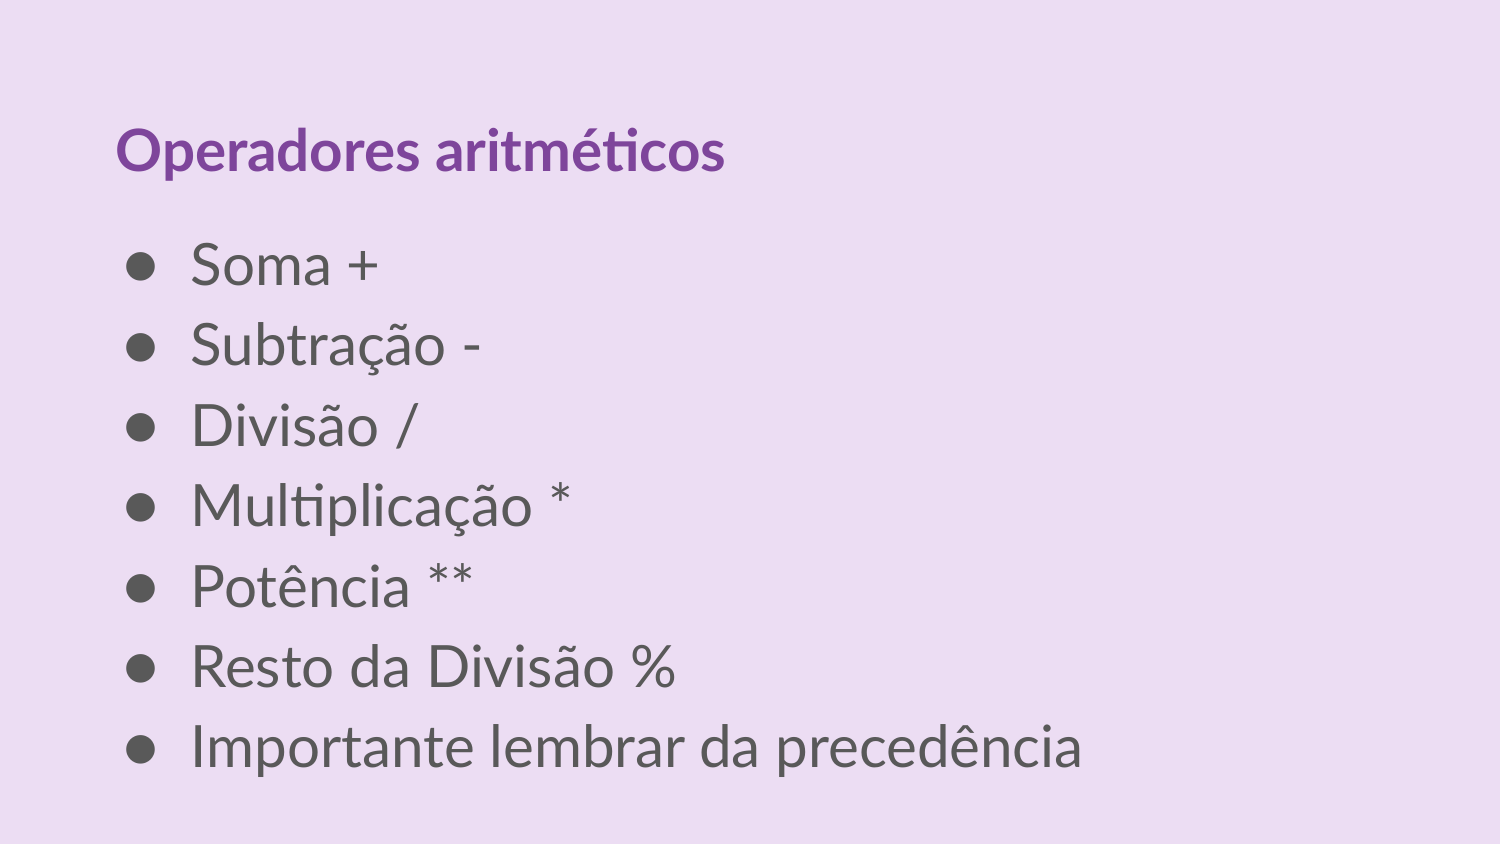

Operadores aritméticos
Soma +
Subtração -
Divisão /
Multiplicação *
Potência **
Resto da Divisão %
Importante lembrar da precedência